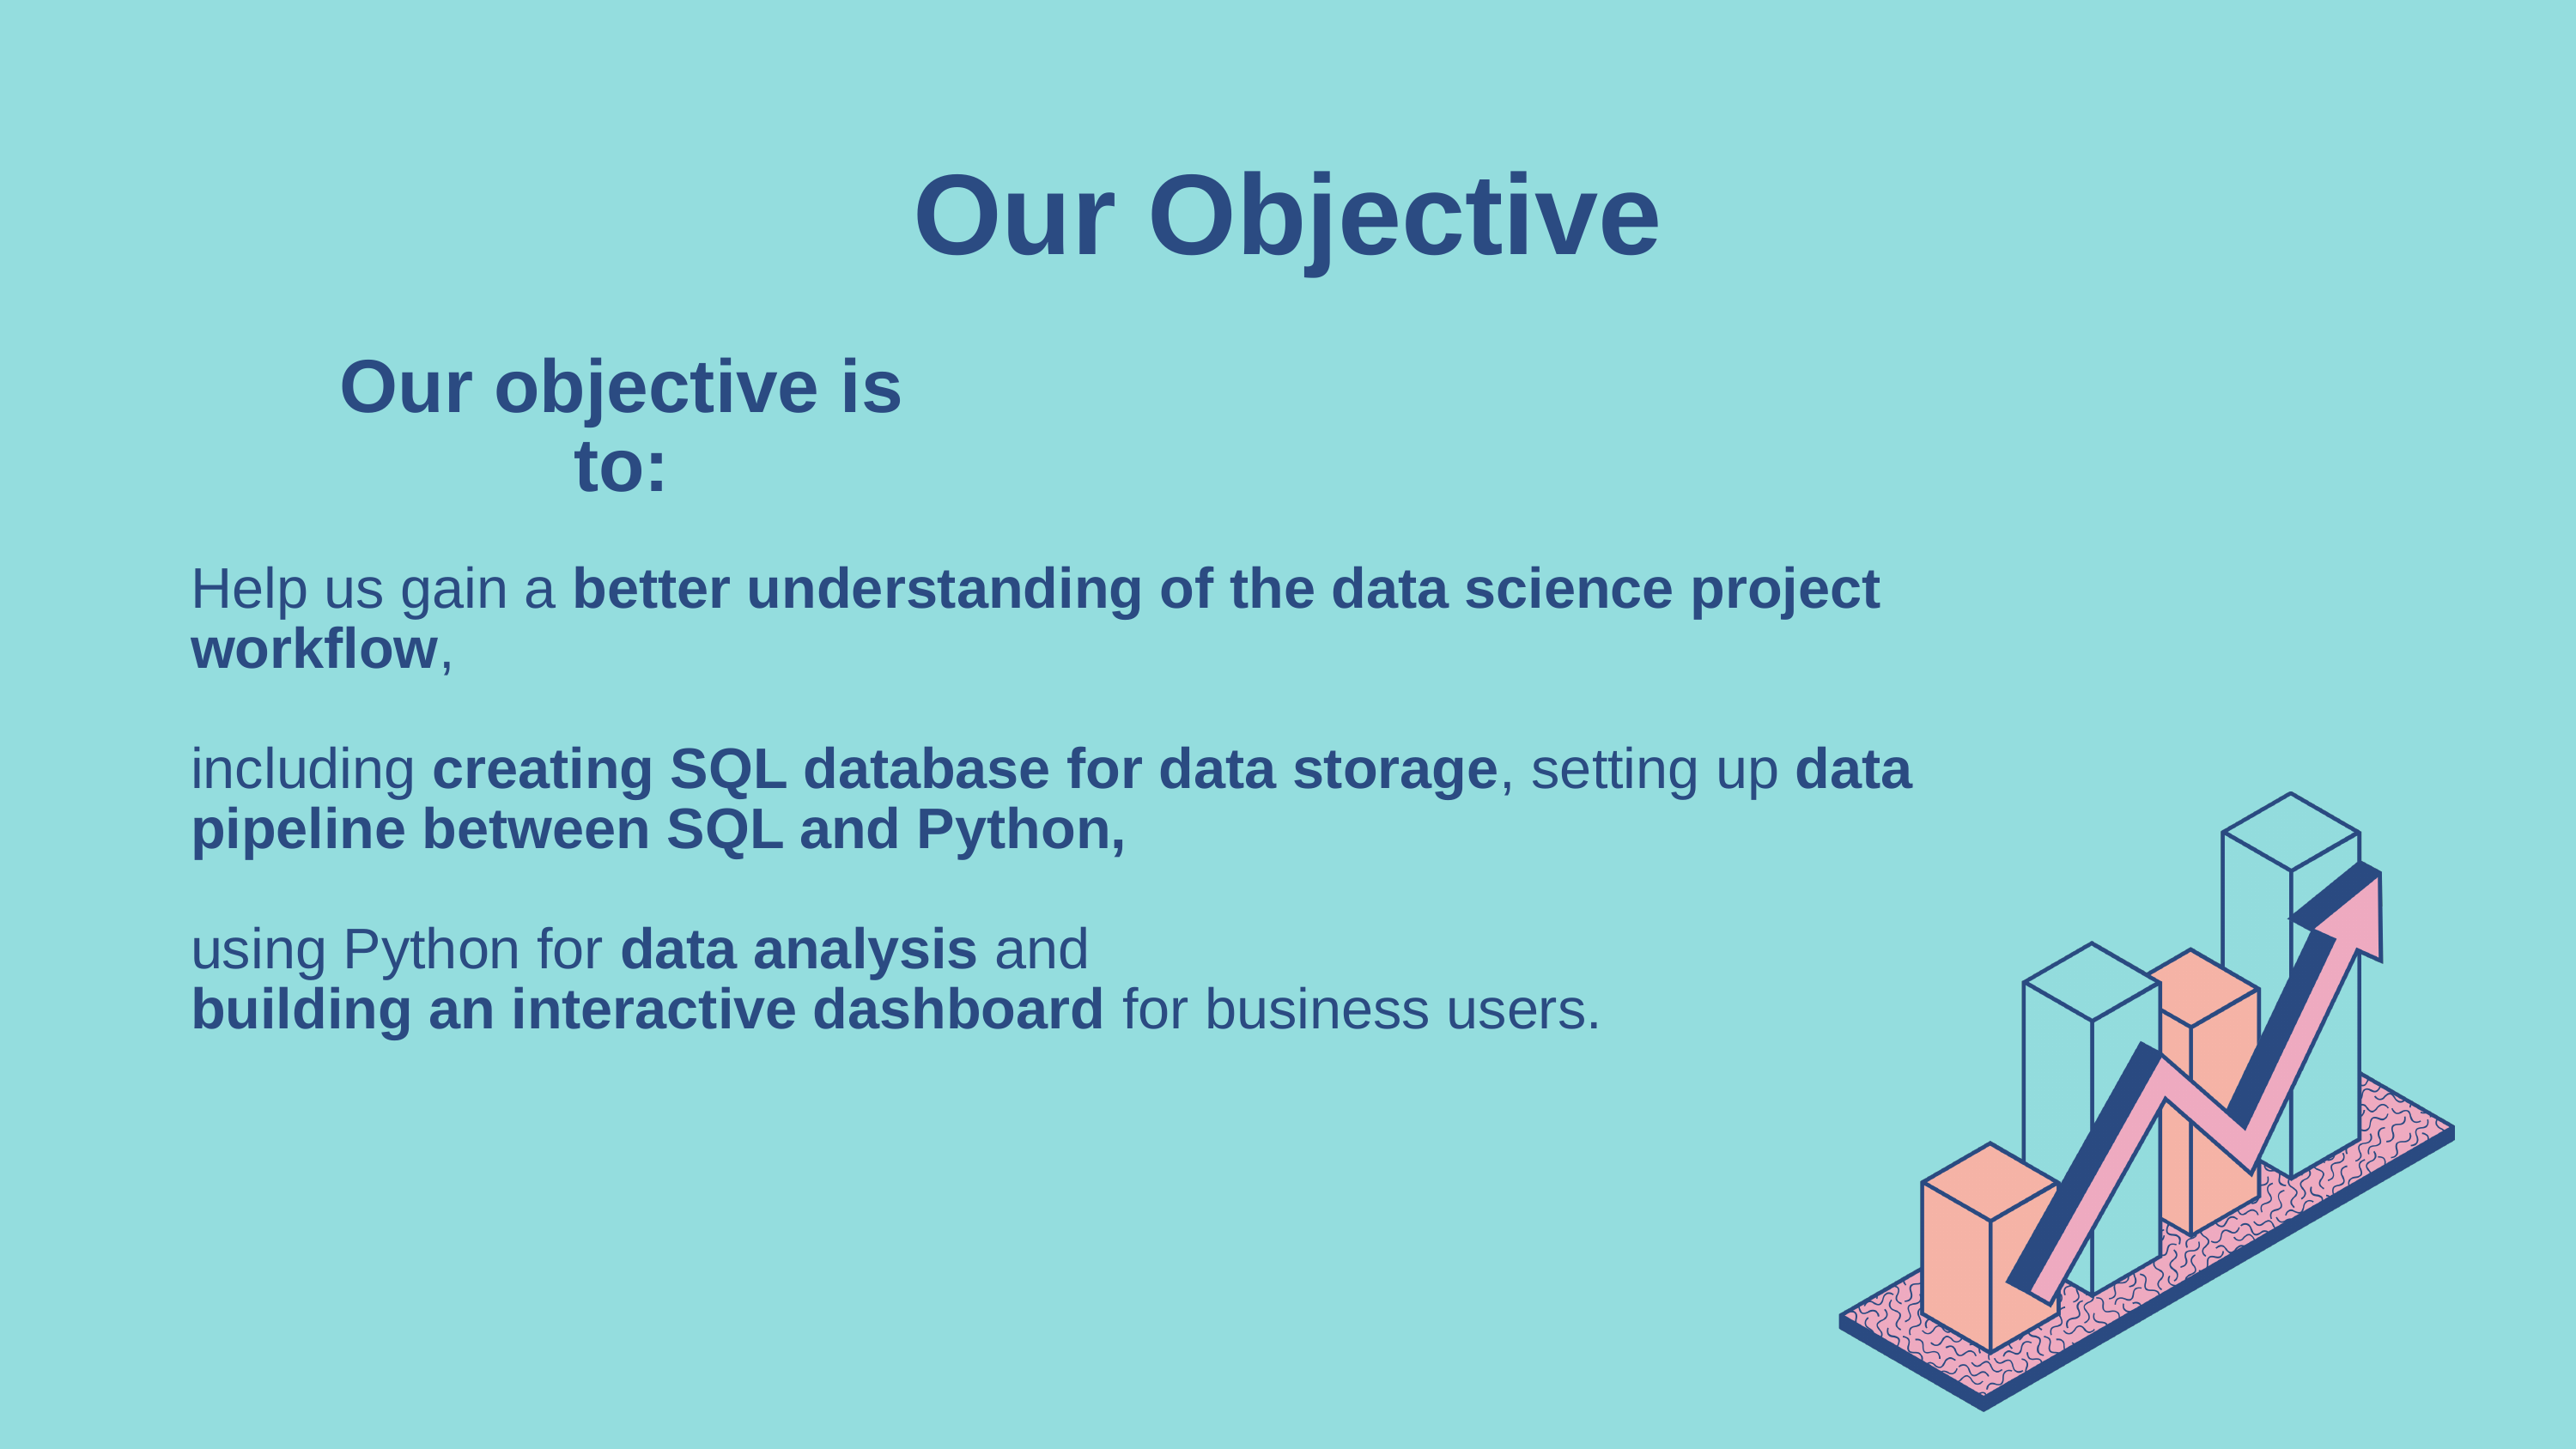

Our Objective
Our objective is to:

Help us gain a better understanding of the data science project workflow,

including creating SQL database for data storage, setting up data pipeline between SQL and Python,

using Python for data analysis and
building an interactive dashboard for business users.